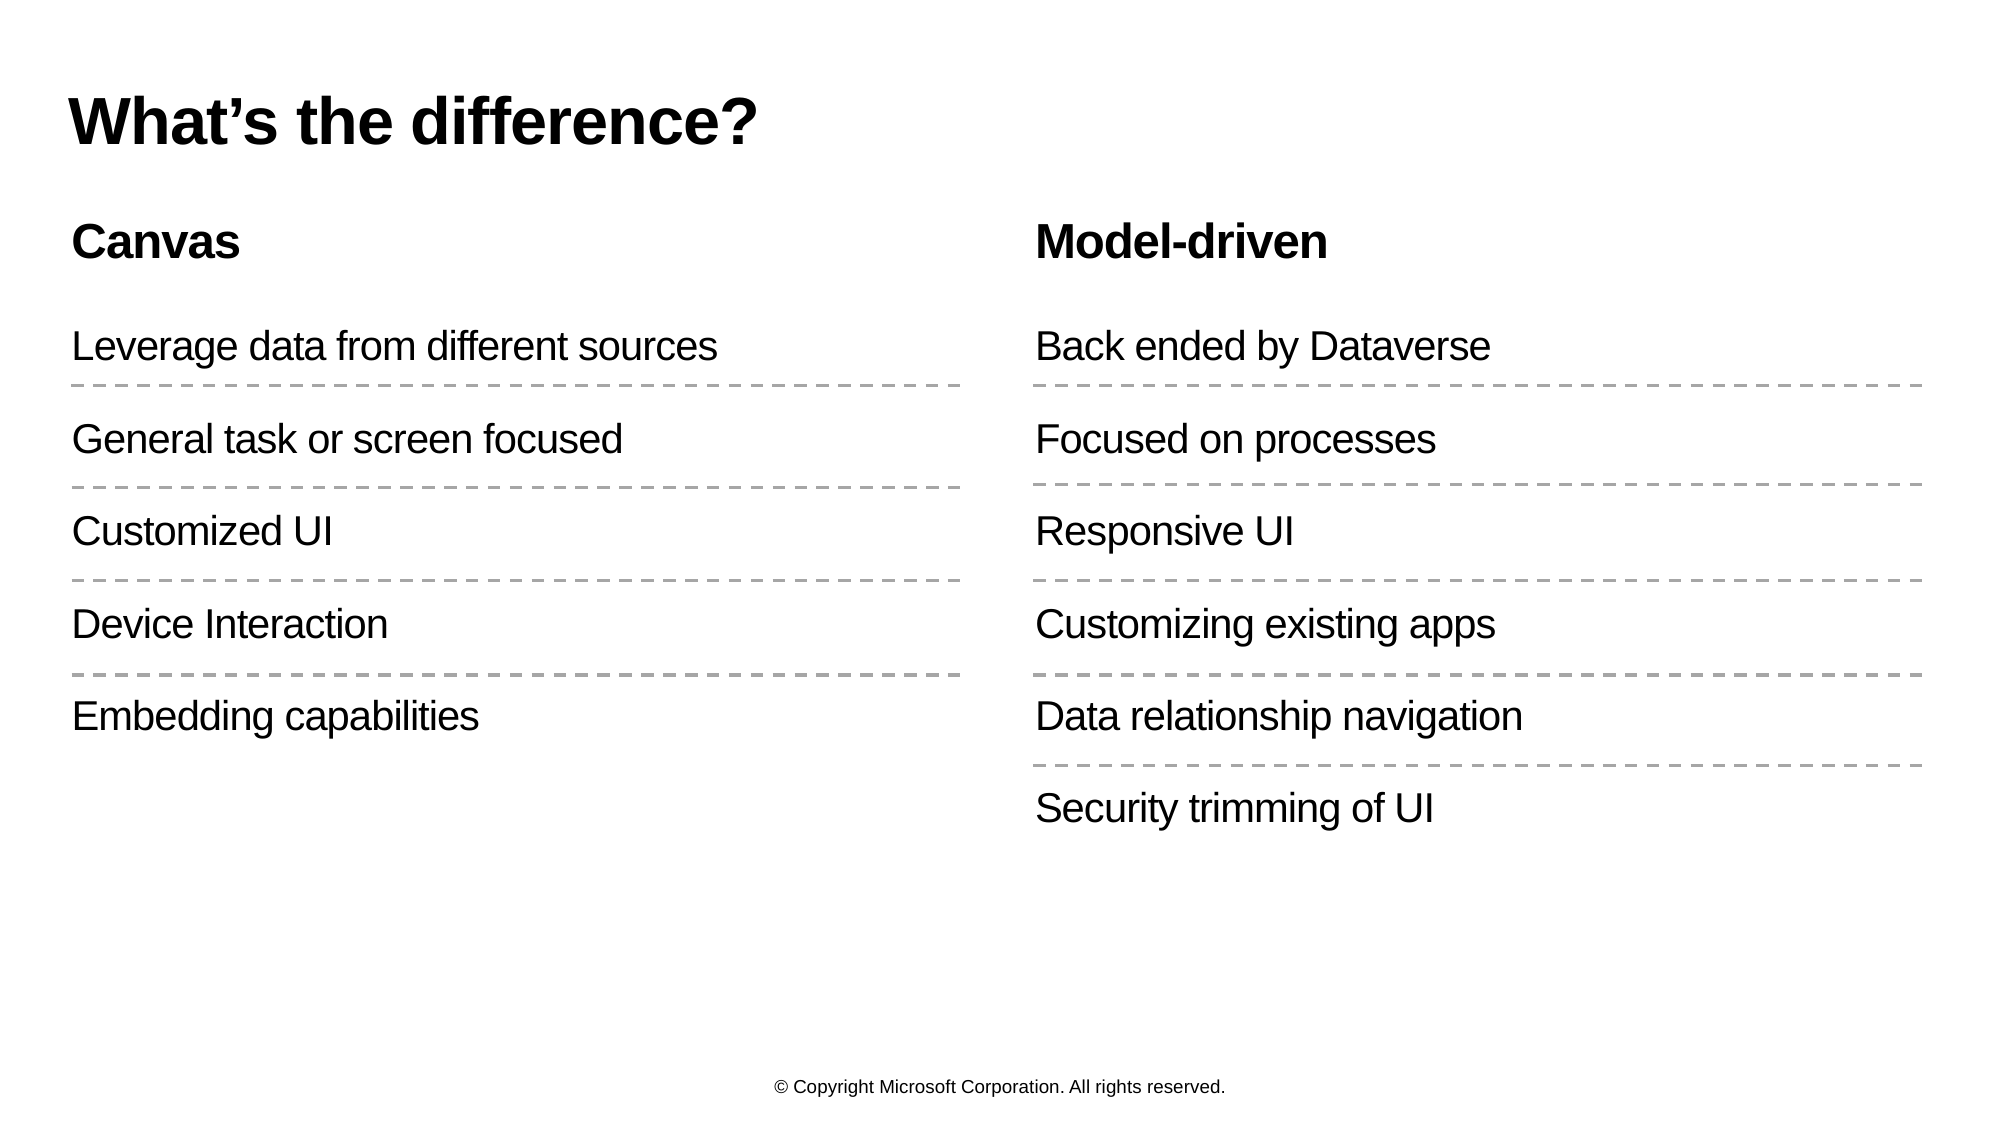

# What’s the difference?
Canvas
Model-driven
Leverage data from different sources
Back ended by Dataverse
General task or screen focused
Focused on processes
Customized UI
Responsive UI
Device Interaction
Customizing existing apps
Embedding capabilities
Data relationship navigation
Security trimming of UI